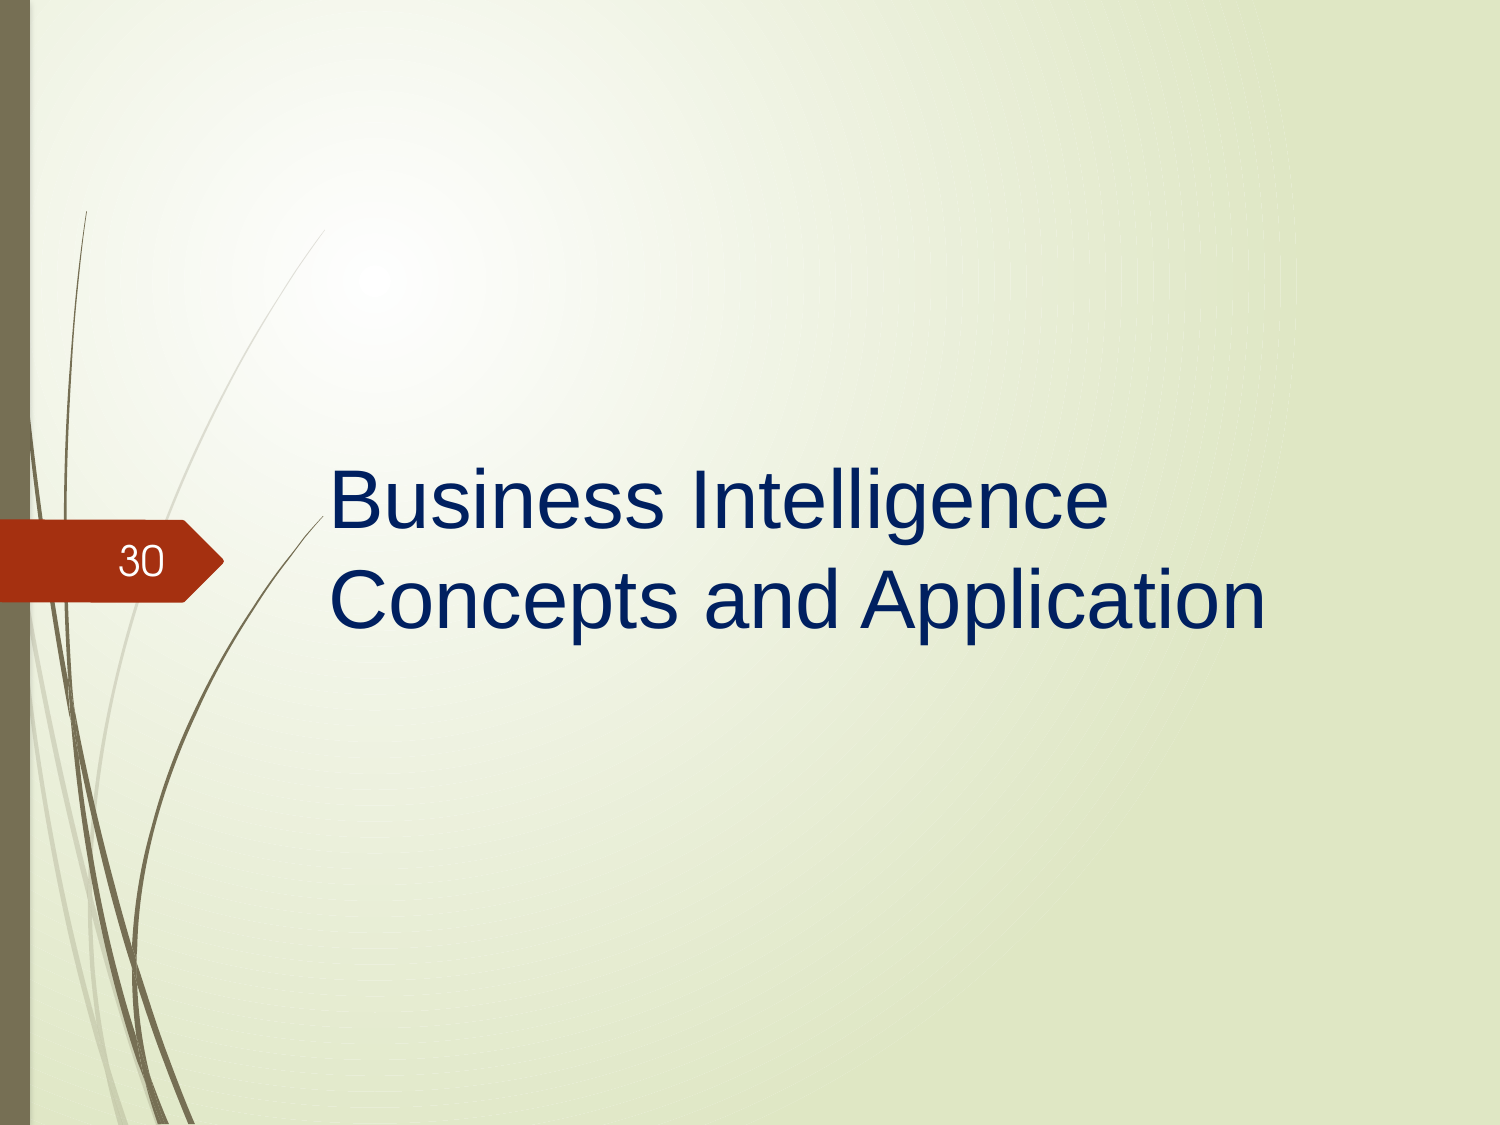

# Business Intelligence Concepts and Application
30